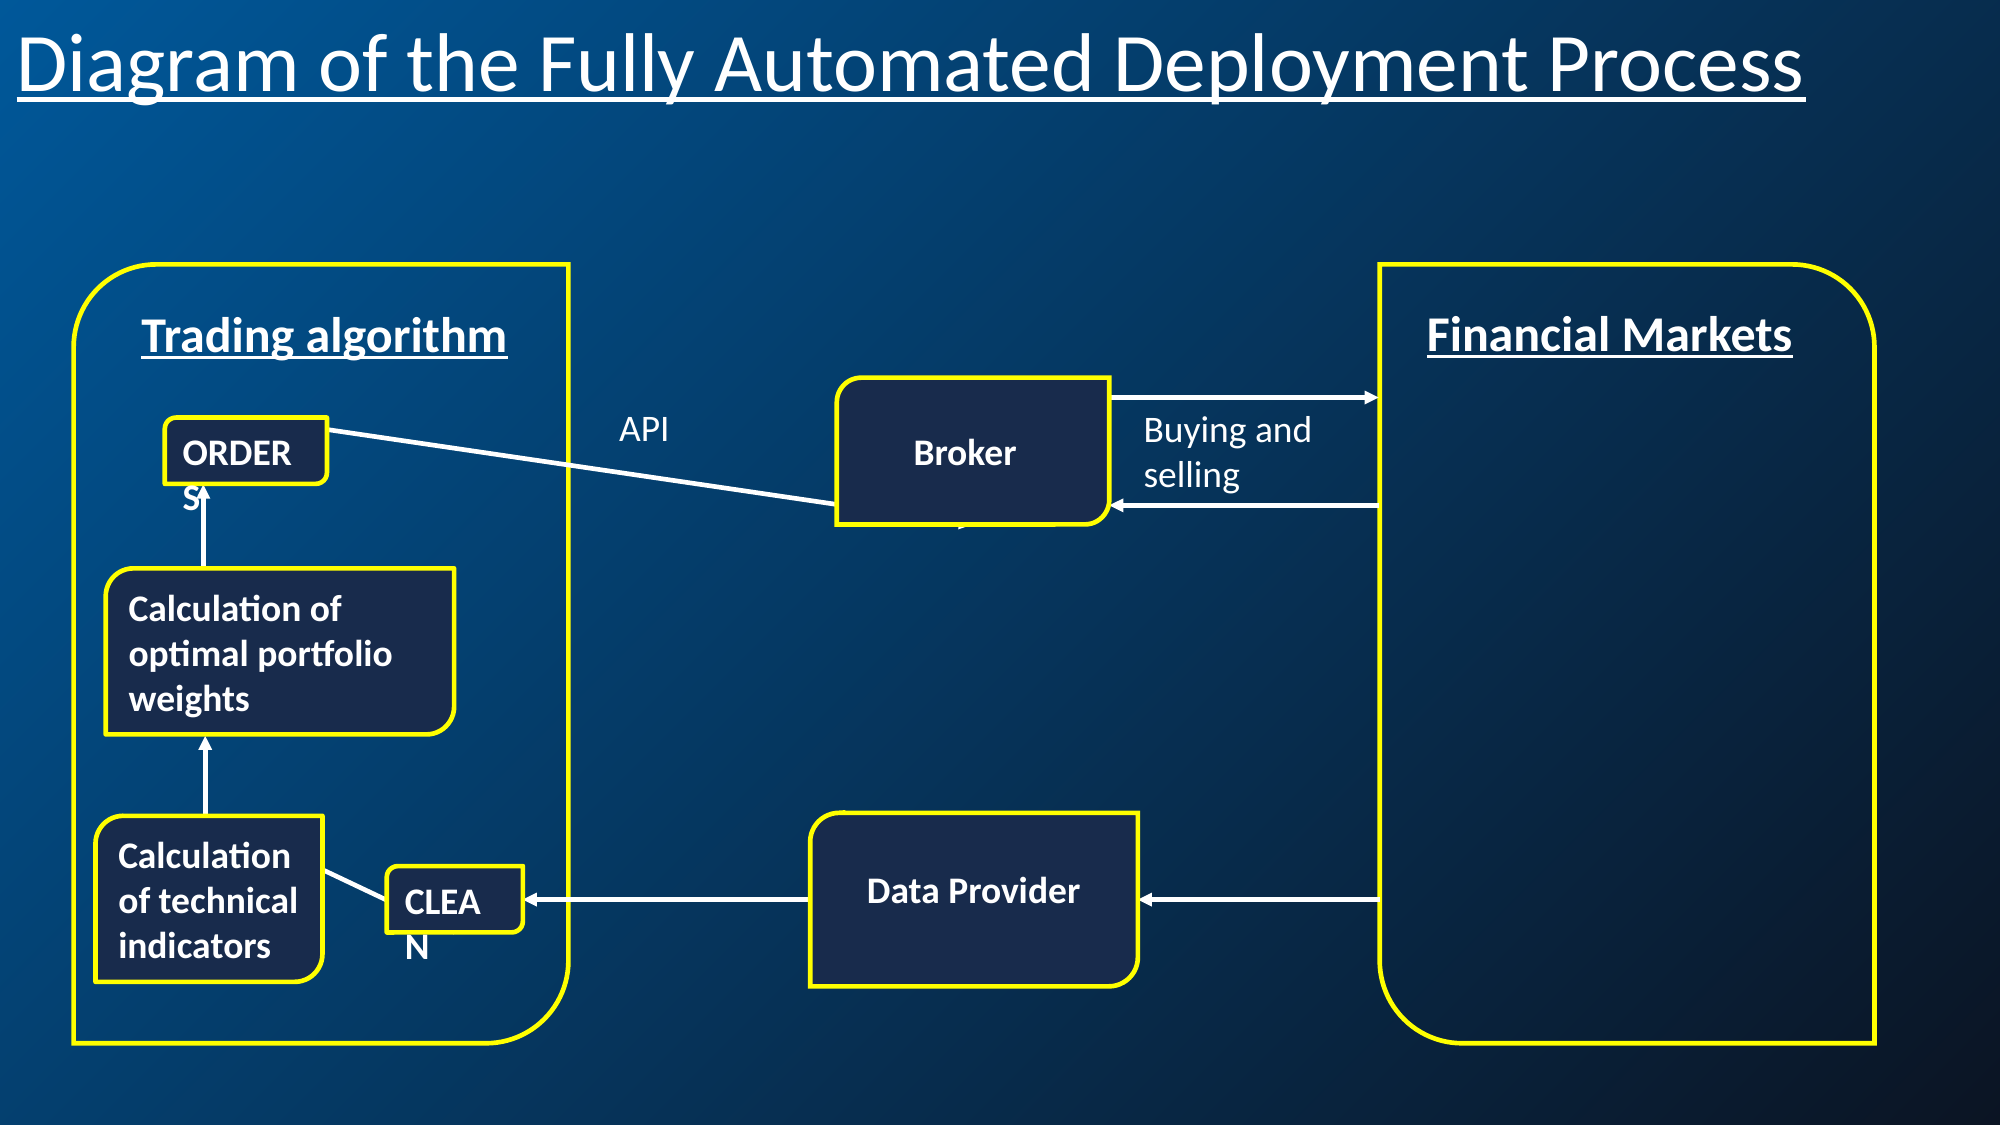

Diagram of the Fully Automated Deployment Process

Financial Markets
Trading algorithm

API
Buying and selling
ORDERS
Broker
Calculation of optimal portfolio weights

Calculation of technical indicators
Data Provider
CLEAN